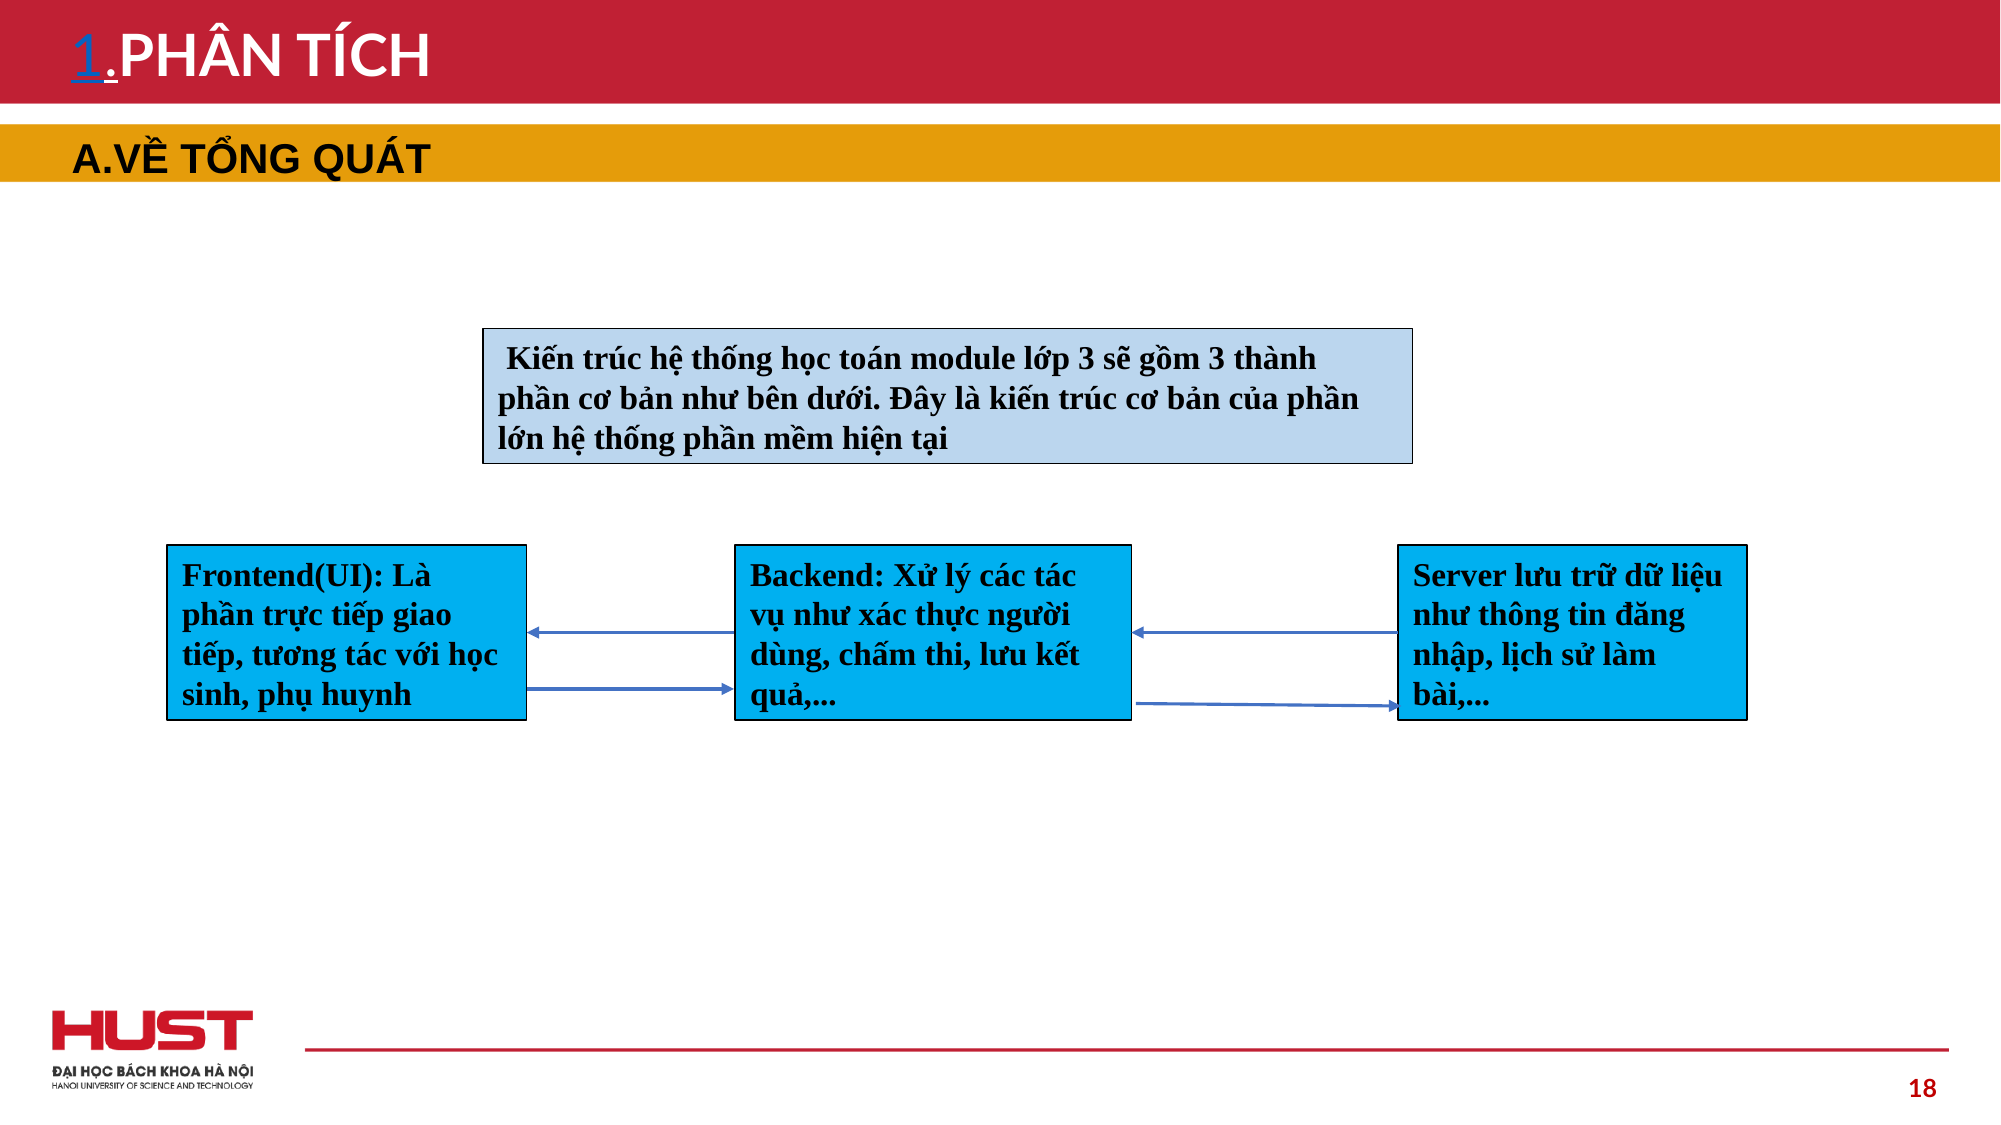

# 1.PHÂN TÍCH
A.VỀ TỔNG QUÁT

 Kiến trúc hệ thống học toán module lớp 3 sẽ gồm 3 thành phần cơ bản như bên dưới. Đây là kiến trúc cơ bản của phần lớn hệ thống phần mềm hiện tại
Frontend(UI): Là phần trực tiếp giao tiếp, tương tác với học sinh, phụ huynh
Backend: Xử lý các tác vụ như xác thực người dùng, chấm thi, lưu kết quả,...
Server lưu trữ dữ liệu như thông tin đăng nhập, lịch sử làm bài,...
18